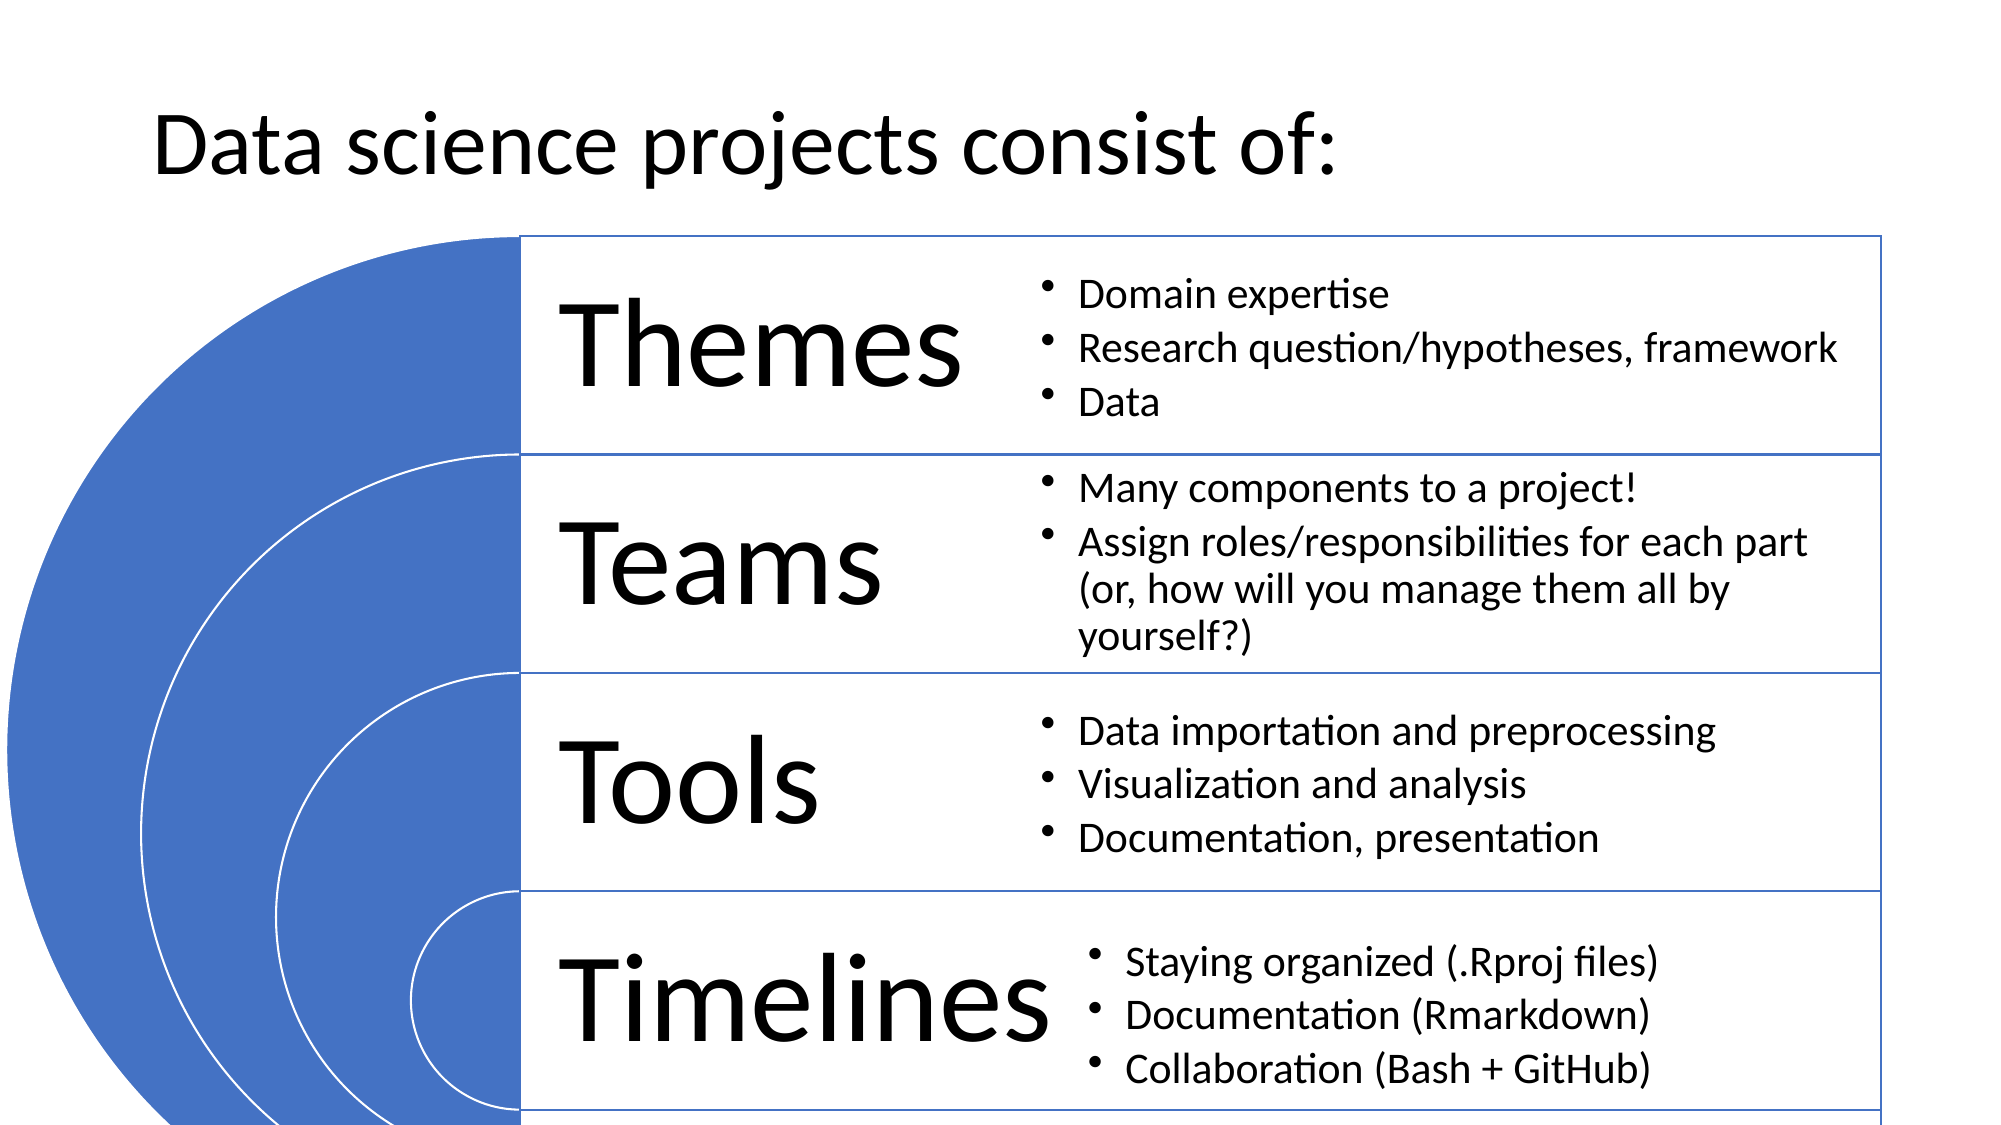

# Data science projects consist of:
Themes
Teams
Tools
Timelines
Domain expertise
Research question/hypotheses, framework
Data
Many components to a project!
Assign roles/responsibilities for each part
(or, how will you manage them all by yourself?)
Data importation and preprocessing
Visualization and analysis
Documentation, presentation

Staying organized (.Rproj files)
Documentation (Rmarkdown)
Collaboration (Bash + GitHub)